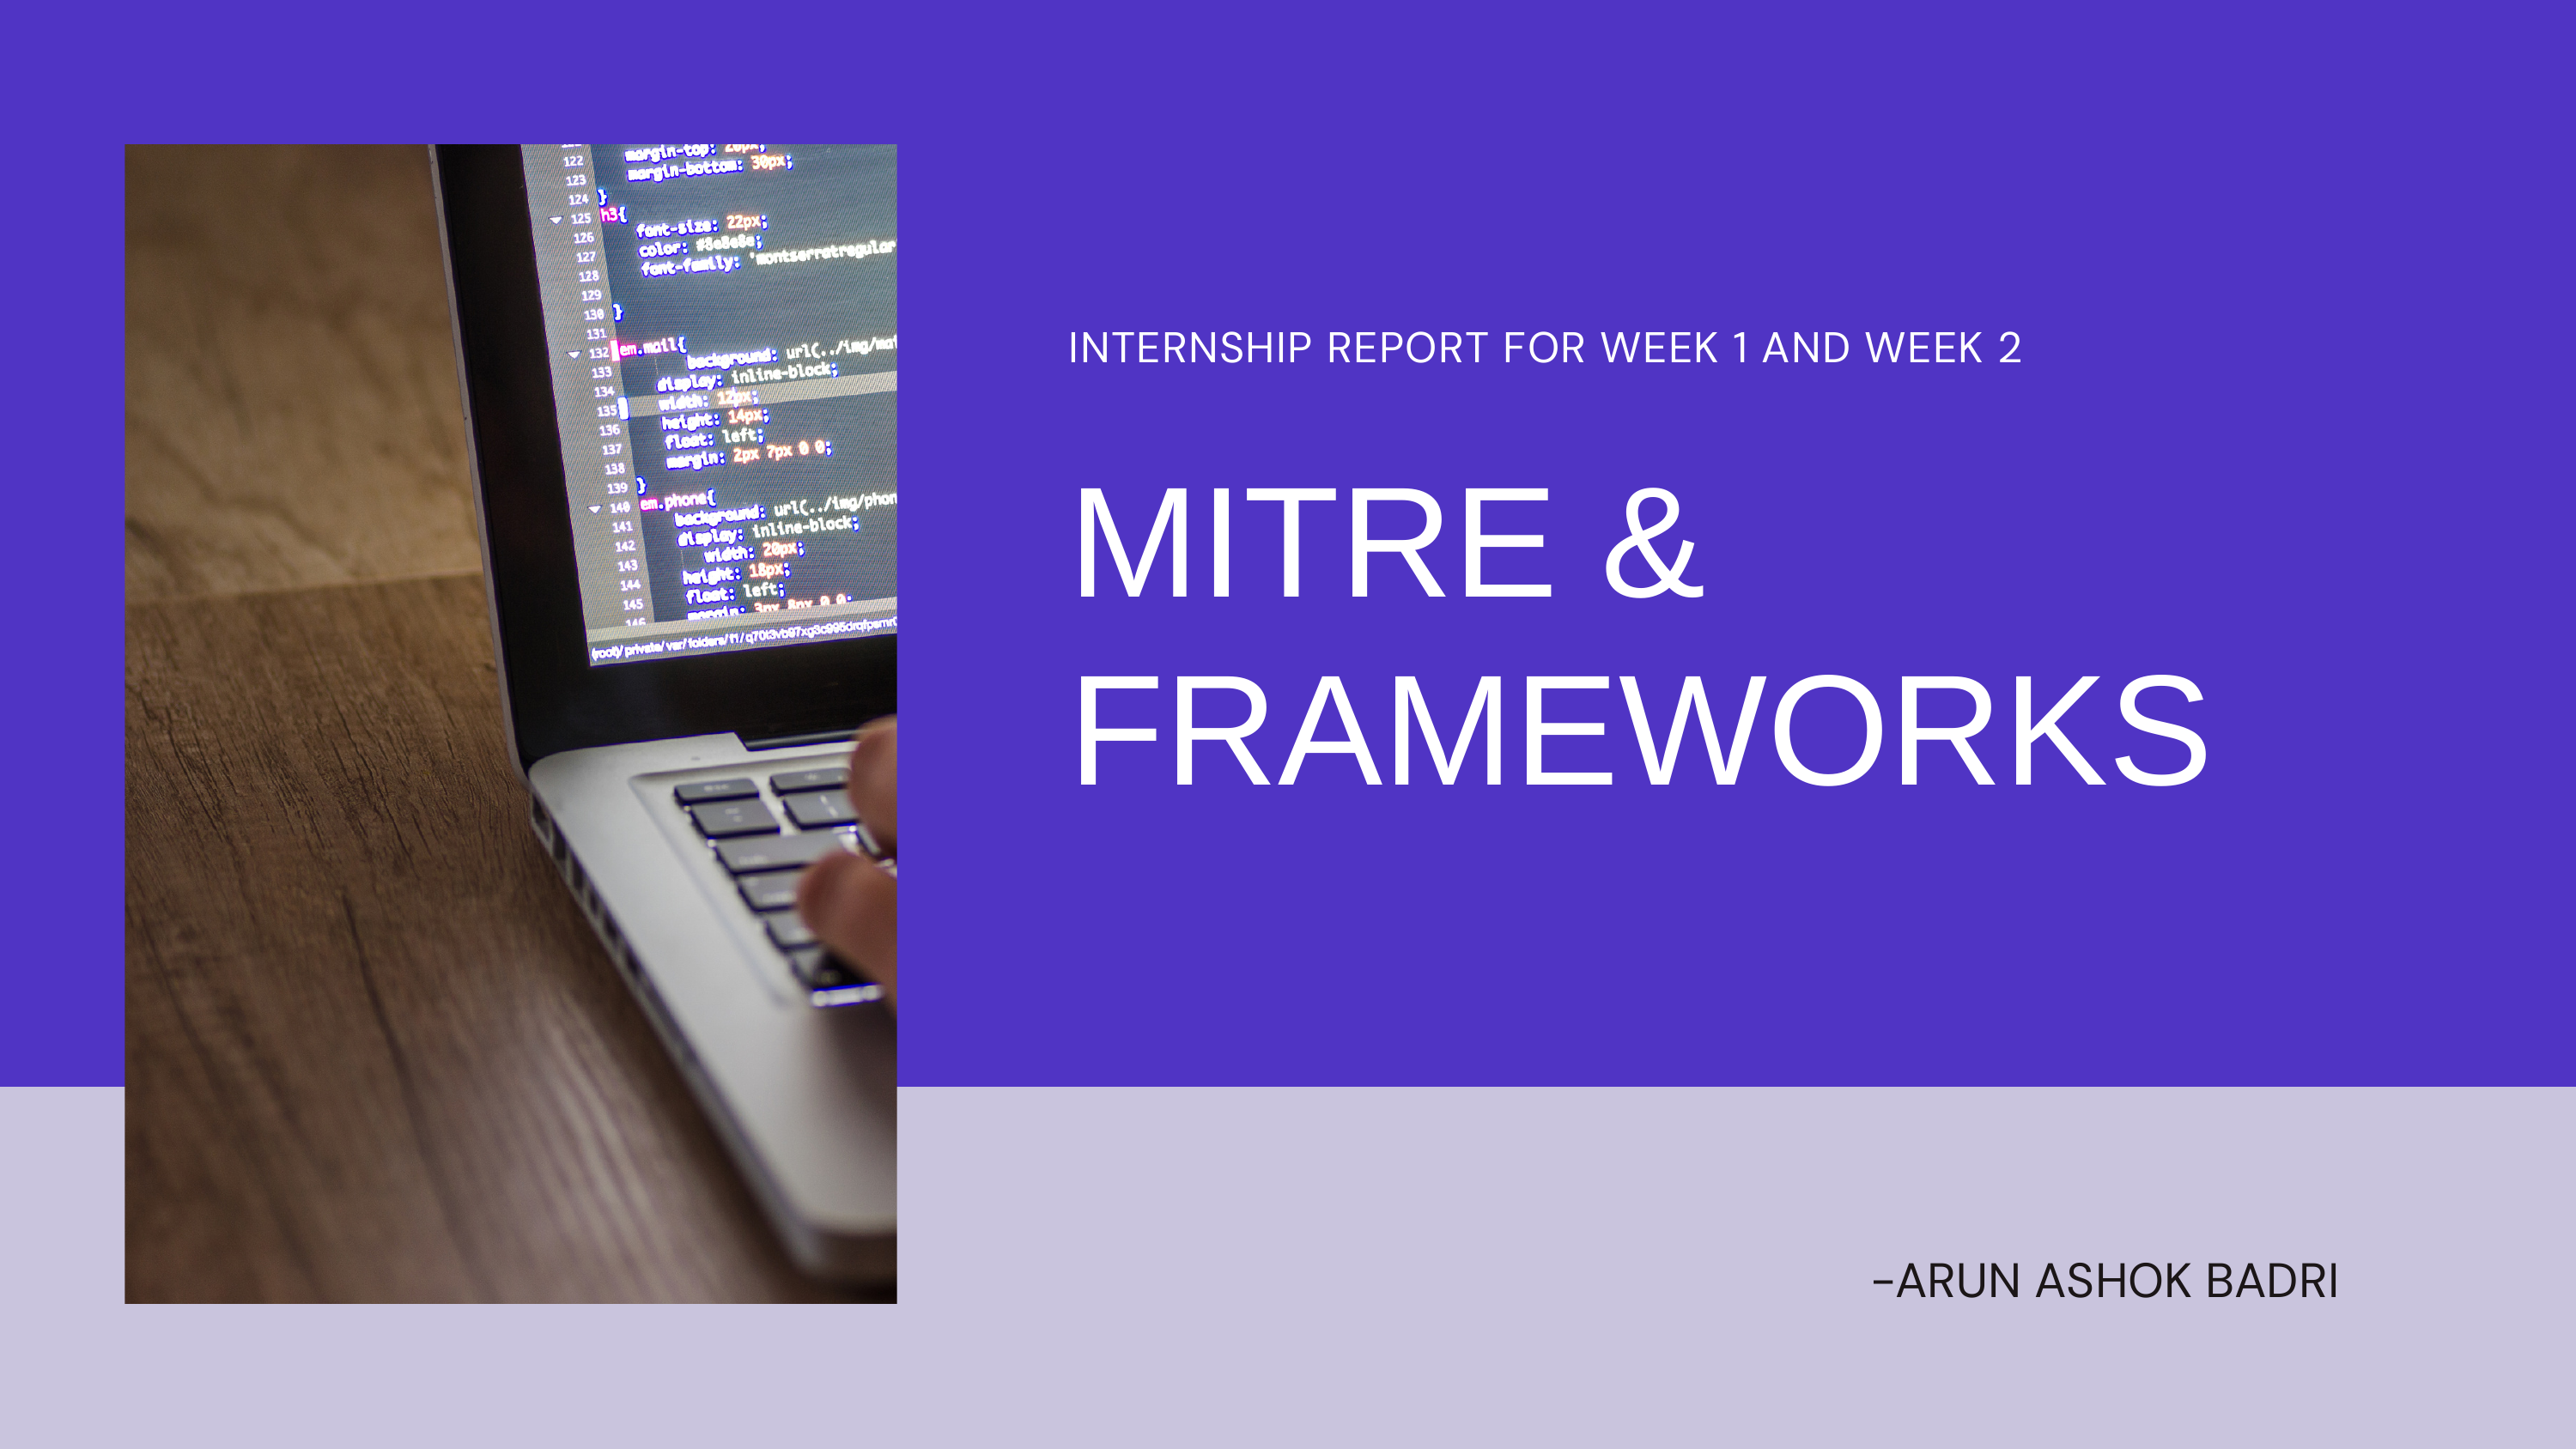

INTERNSHIP REPORT FOR WEEK 1 AND WEEK 2
MITRE & FRAMEWORKS

-ARUN ASHOK BADRI